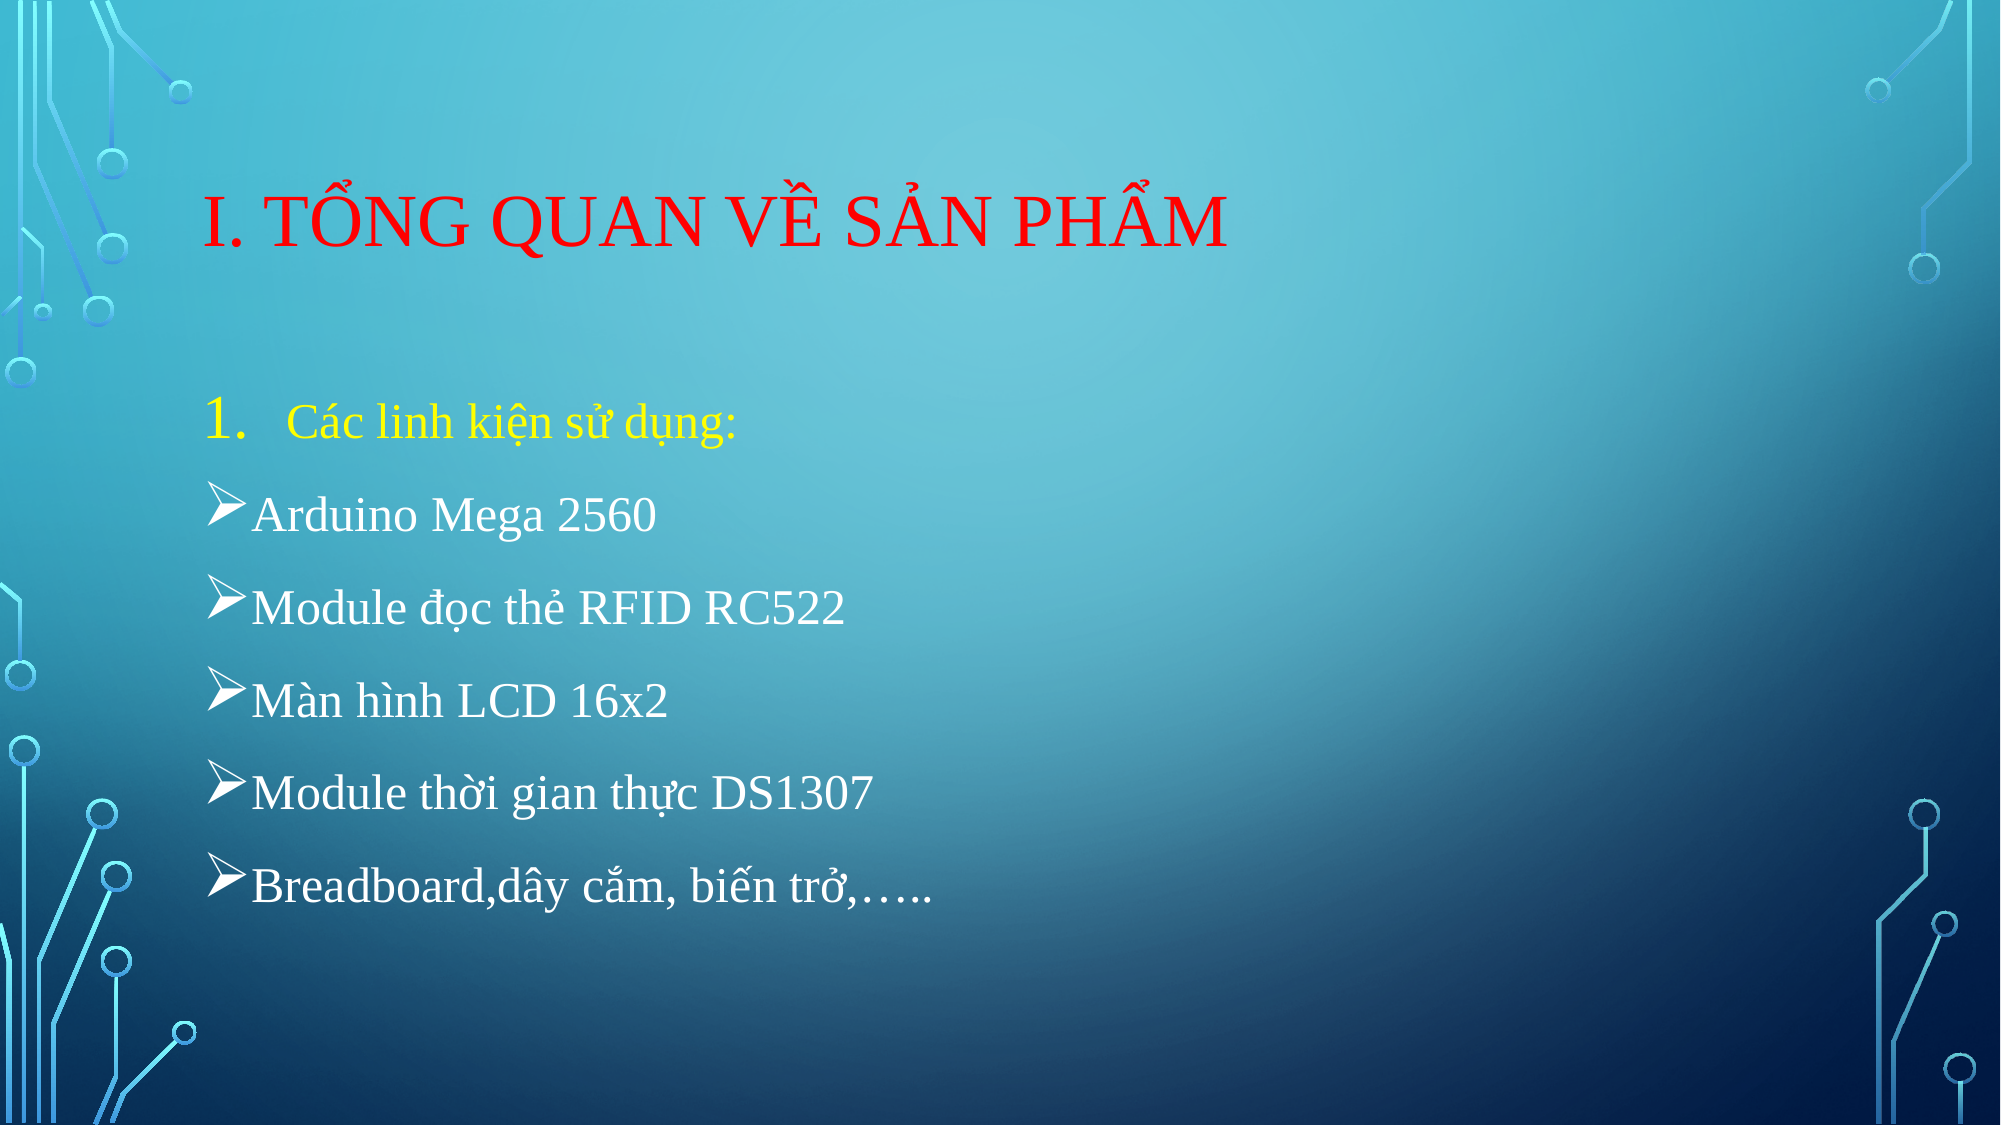

# I. Tổng quan về sản phẩm
Các linh kiện sử dụng:
Arduino Mega 2560
Module đọc thẻ RFID RC522
Màn hình LCD 16x2
Module thời gian thực DS1307
Breadboard,dây cắm, biến trở,…..